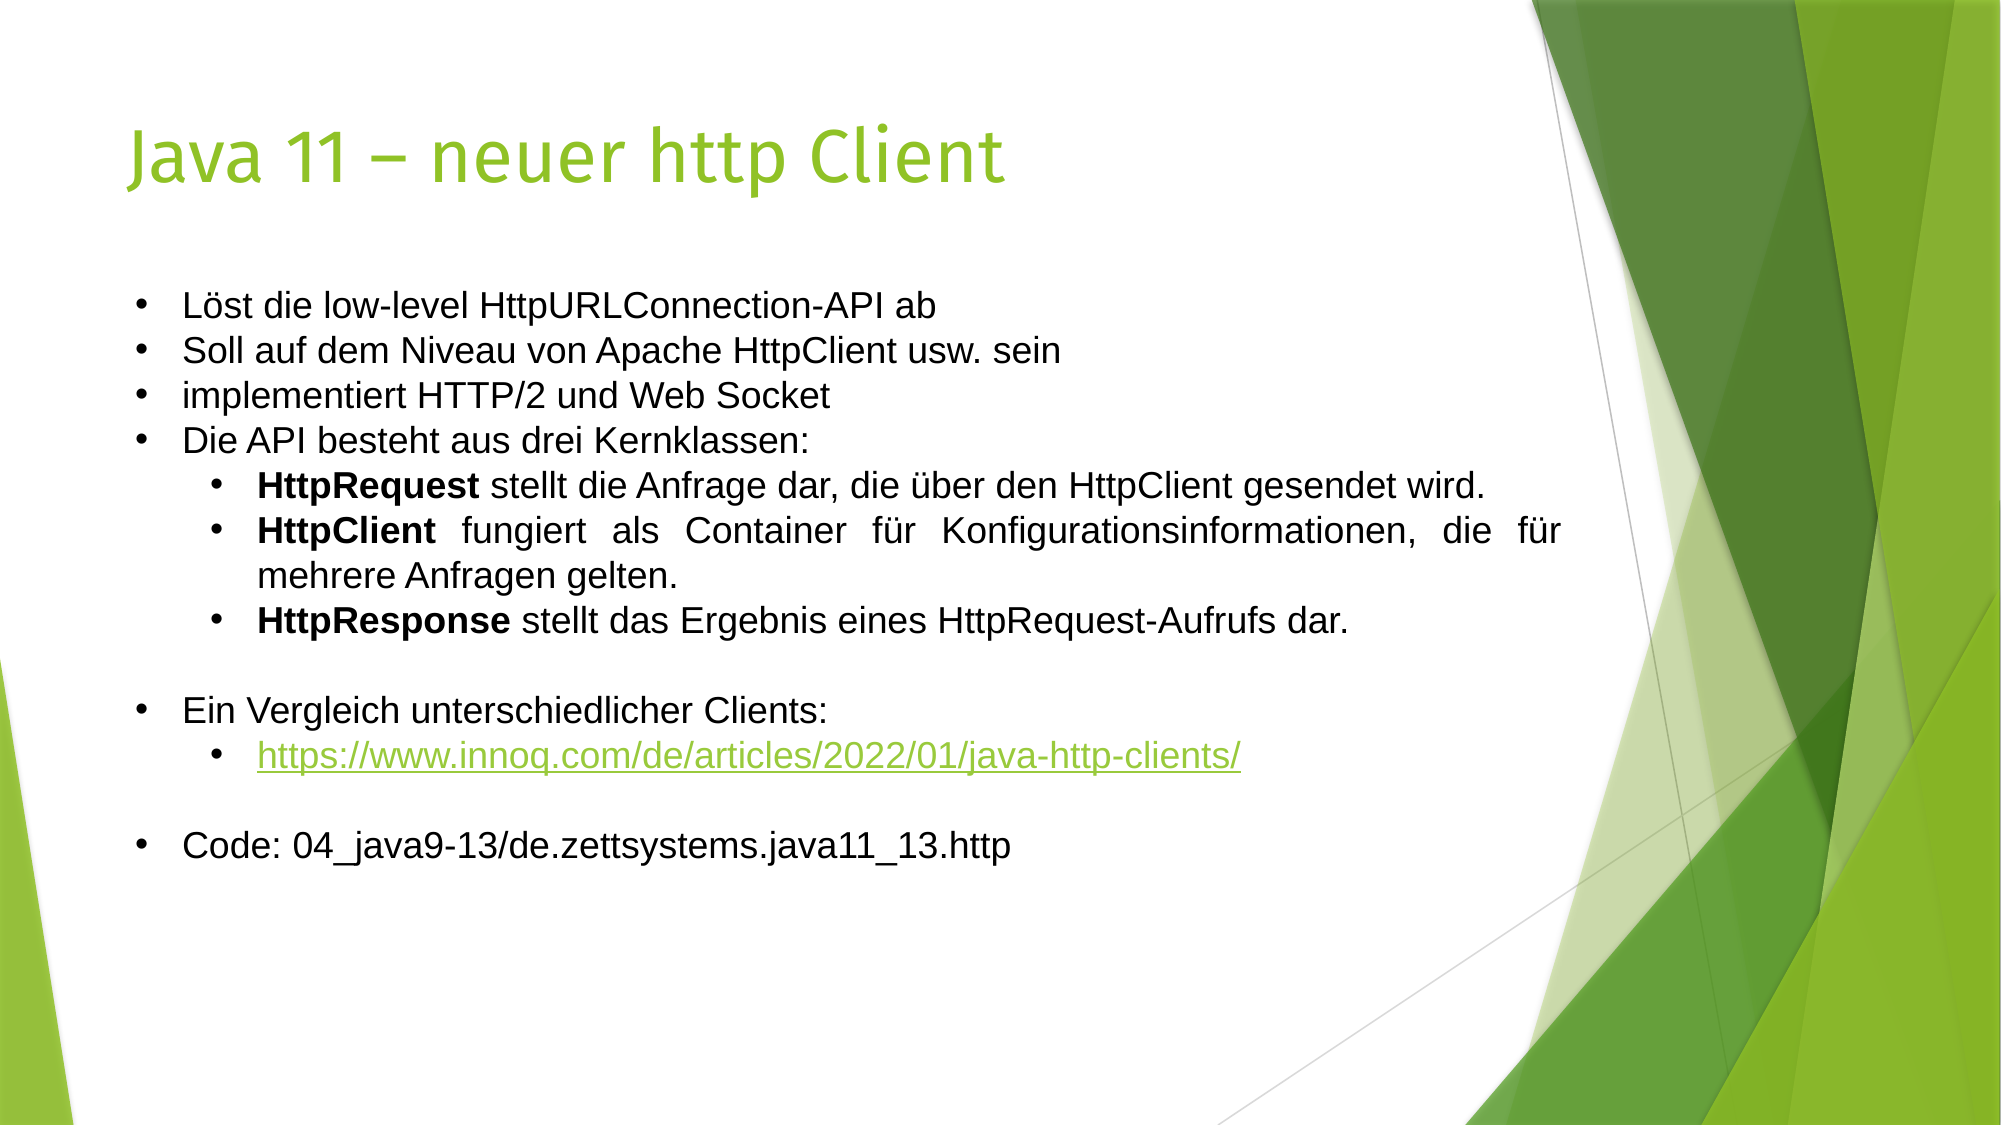

# Java 11 – neuer http Client
Löst die low-level HttpURLConnection-API ab
Soll auf dem Niveau von Apache HttpClient usw. sein
implementiert HTTP/2 und Web Socket
Die API besteht aus drei Kernklassen:
HttpRequest stellt die Anfrage dar, die über den HttpClient gesendet wird.
HttpClient fungiert als Container für Konfigurationsinformationen, die für mehrere Anfragen gelten.
HttpResponse stellt das Ergebnis eines HttpRequest-Aufrufs dar.

Ein Vergleich unterschiedlicher Clients:
https://www.innoq.com/de/articles/2022/01/java-http-clients/

Code: 04_java9-13/de.zettsystems.java11_13.http